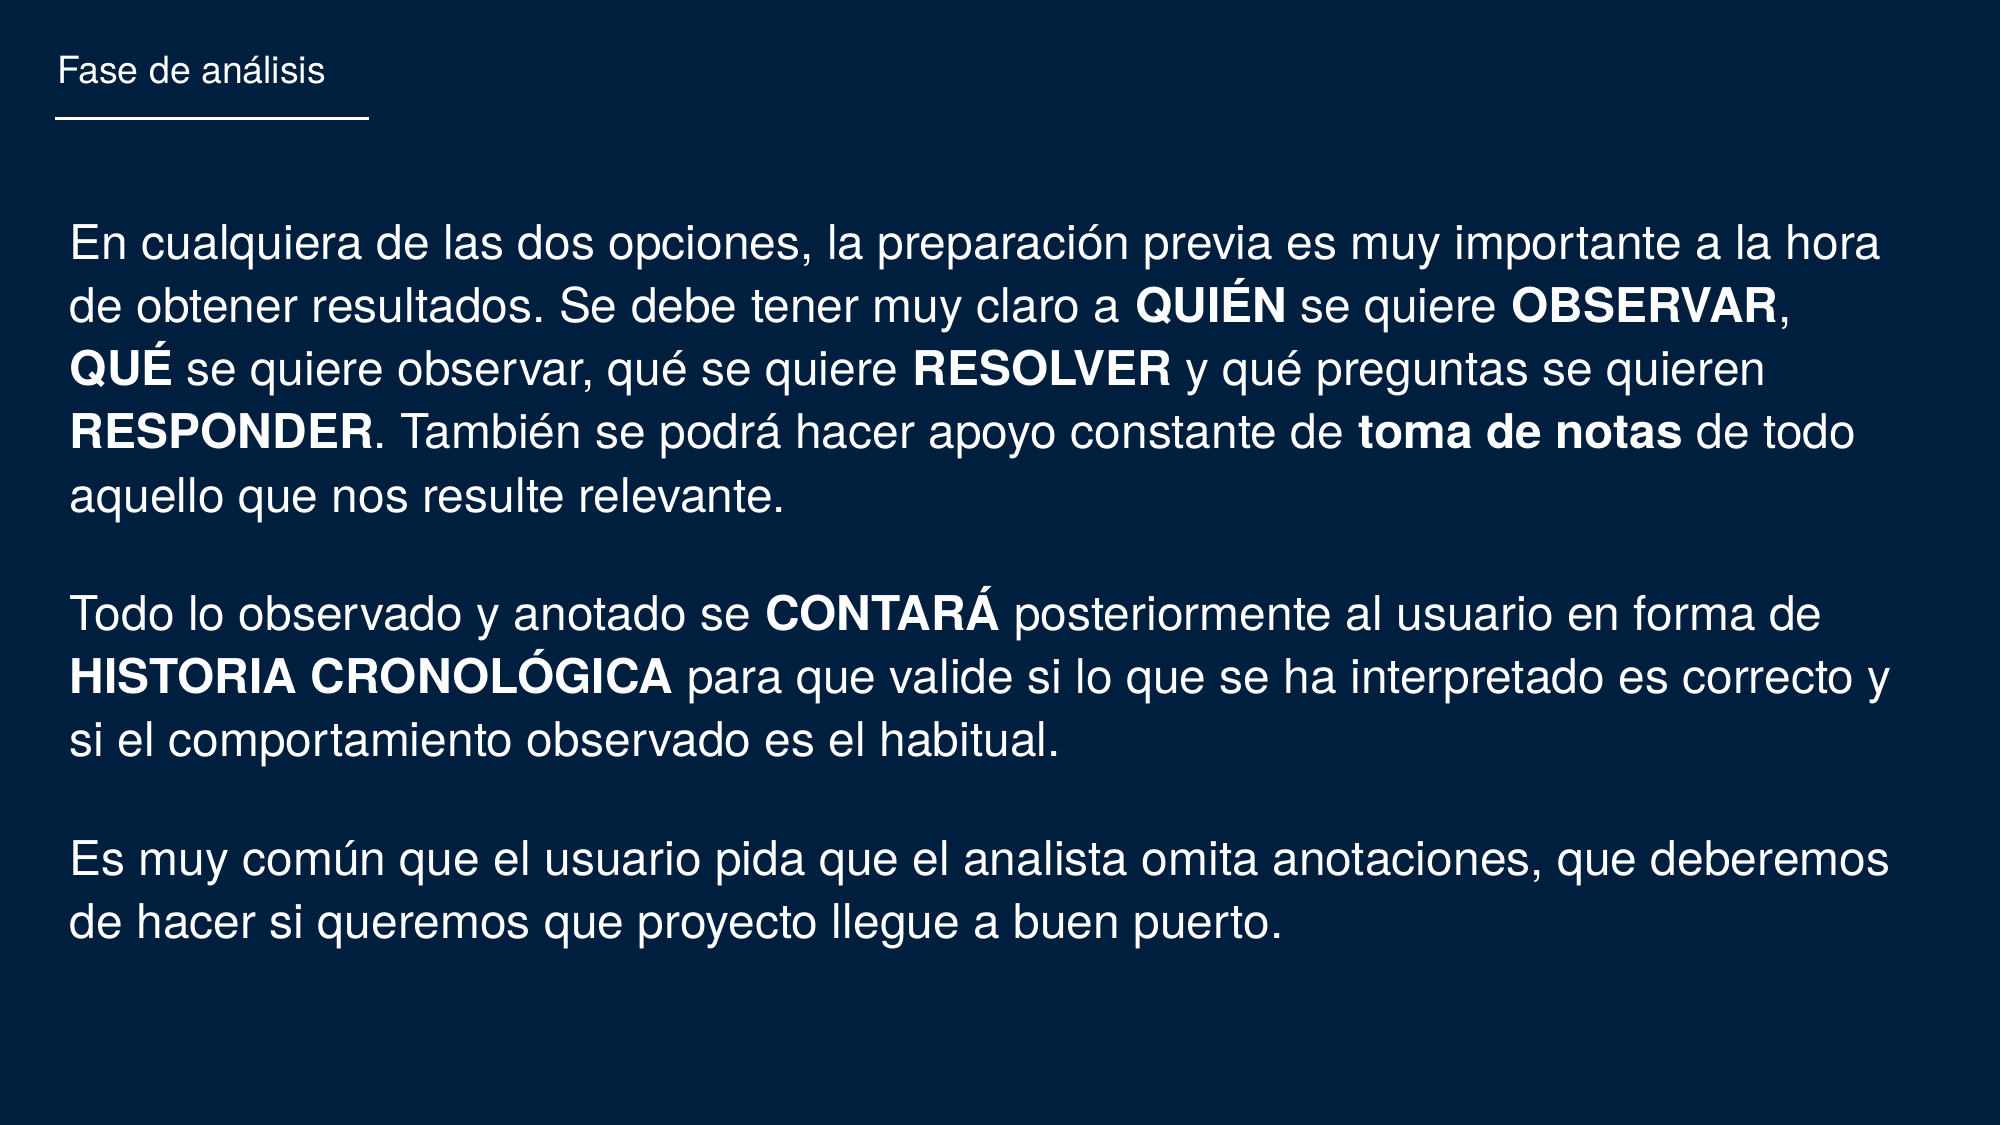

Fase de análisis

En cualquiera de las dos opciones, la preparación previa es muy importante a la hora de obtener resultados. Se debe tener muy claro a QUIÉN se quiere OBSERVAR, QUÉ se quiere observar, qué se quiere RESOLVER y qué preguntas se quieren RESPONDER. También se podrá hacer apoyo constante de toma de notas de todo aquello que nos resulte relevante.

Todo lo observado y anotado se CONTARÁ posteriormente al usuario en forma de HISTORIA CRONOLÓGICA para que valide si lo que se ha interpretado es correcto y si el comportamiento observado es el habitual.

Es muy común que el usuario pida que el analista omita anotaciones, que deberemos de hacer si queremos que proyecto llegue a buen puerto.